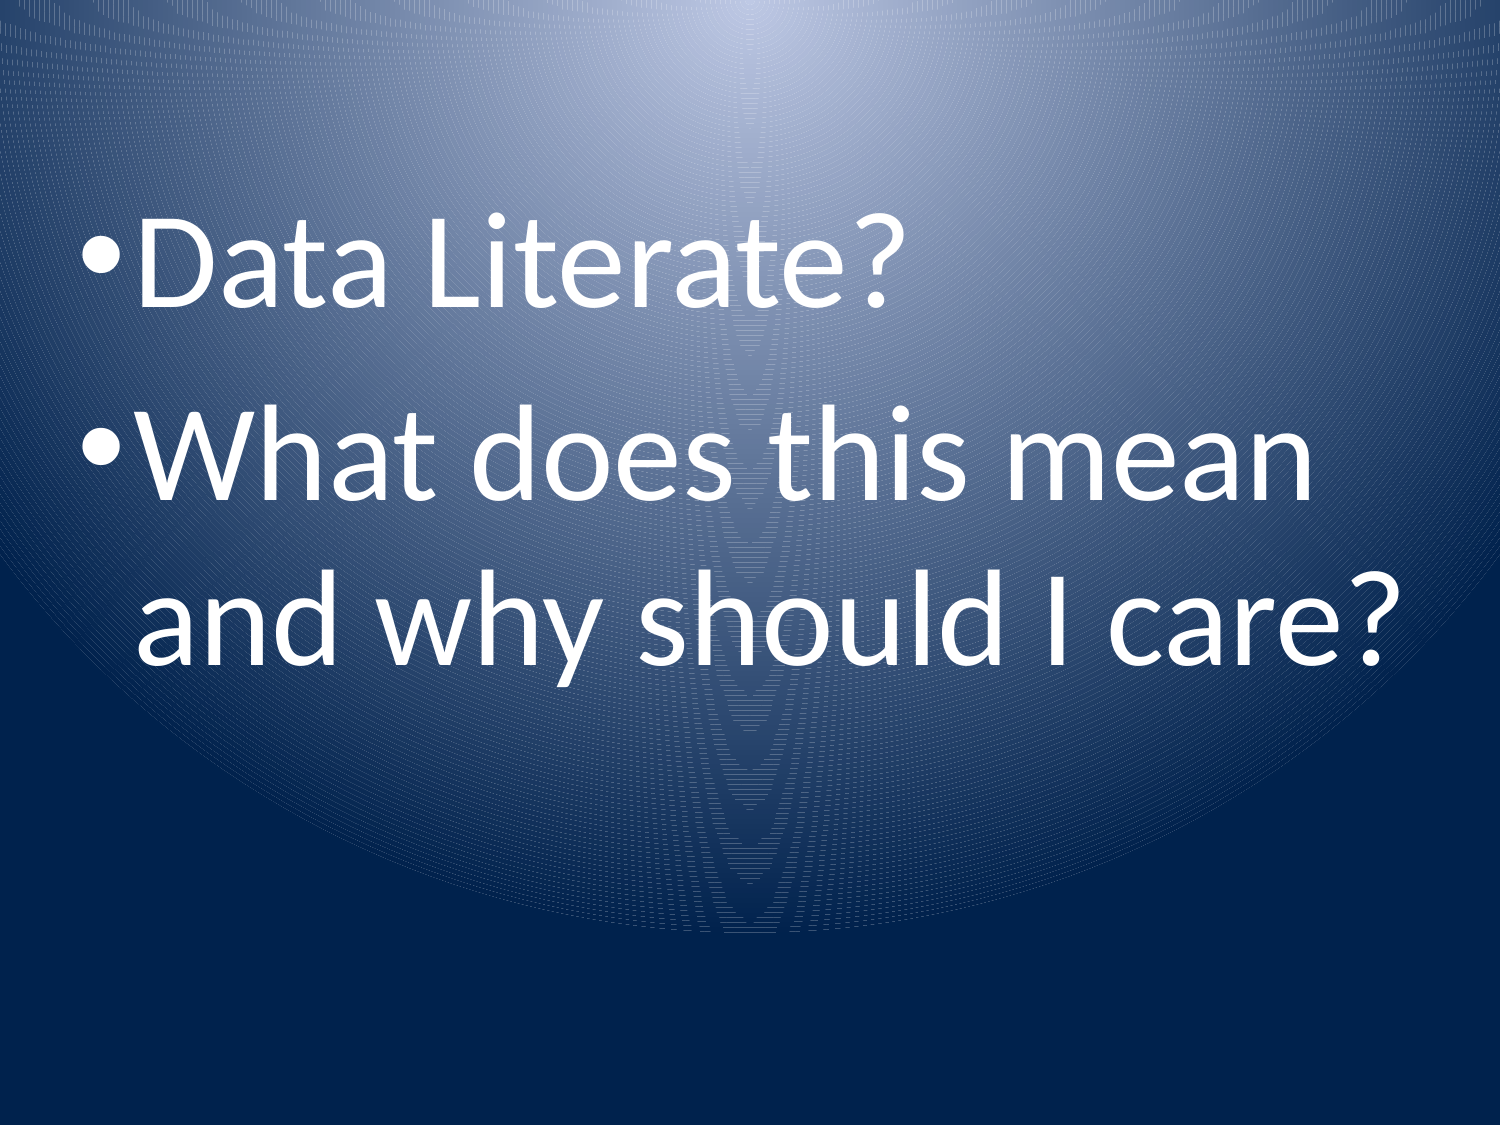

Data Literate?
What does this mean and why should I care?